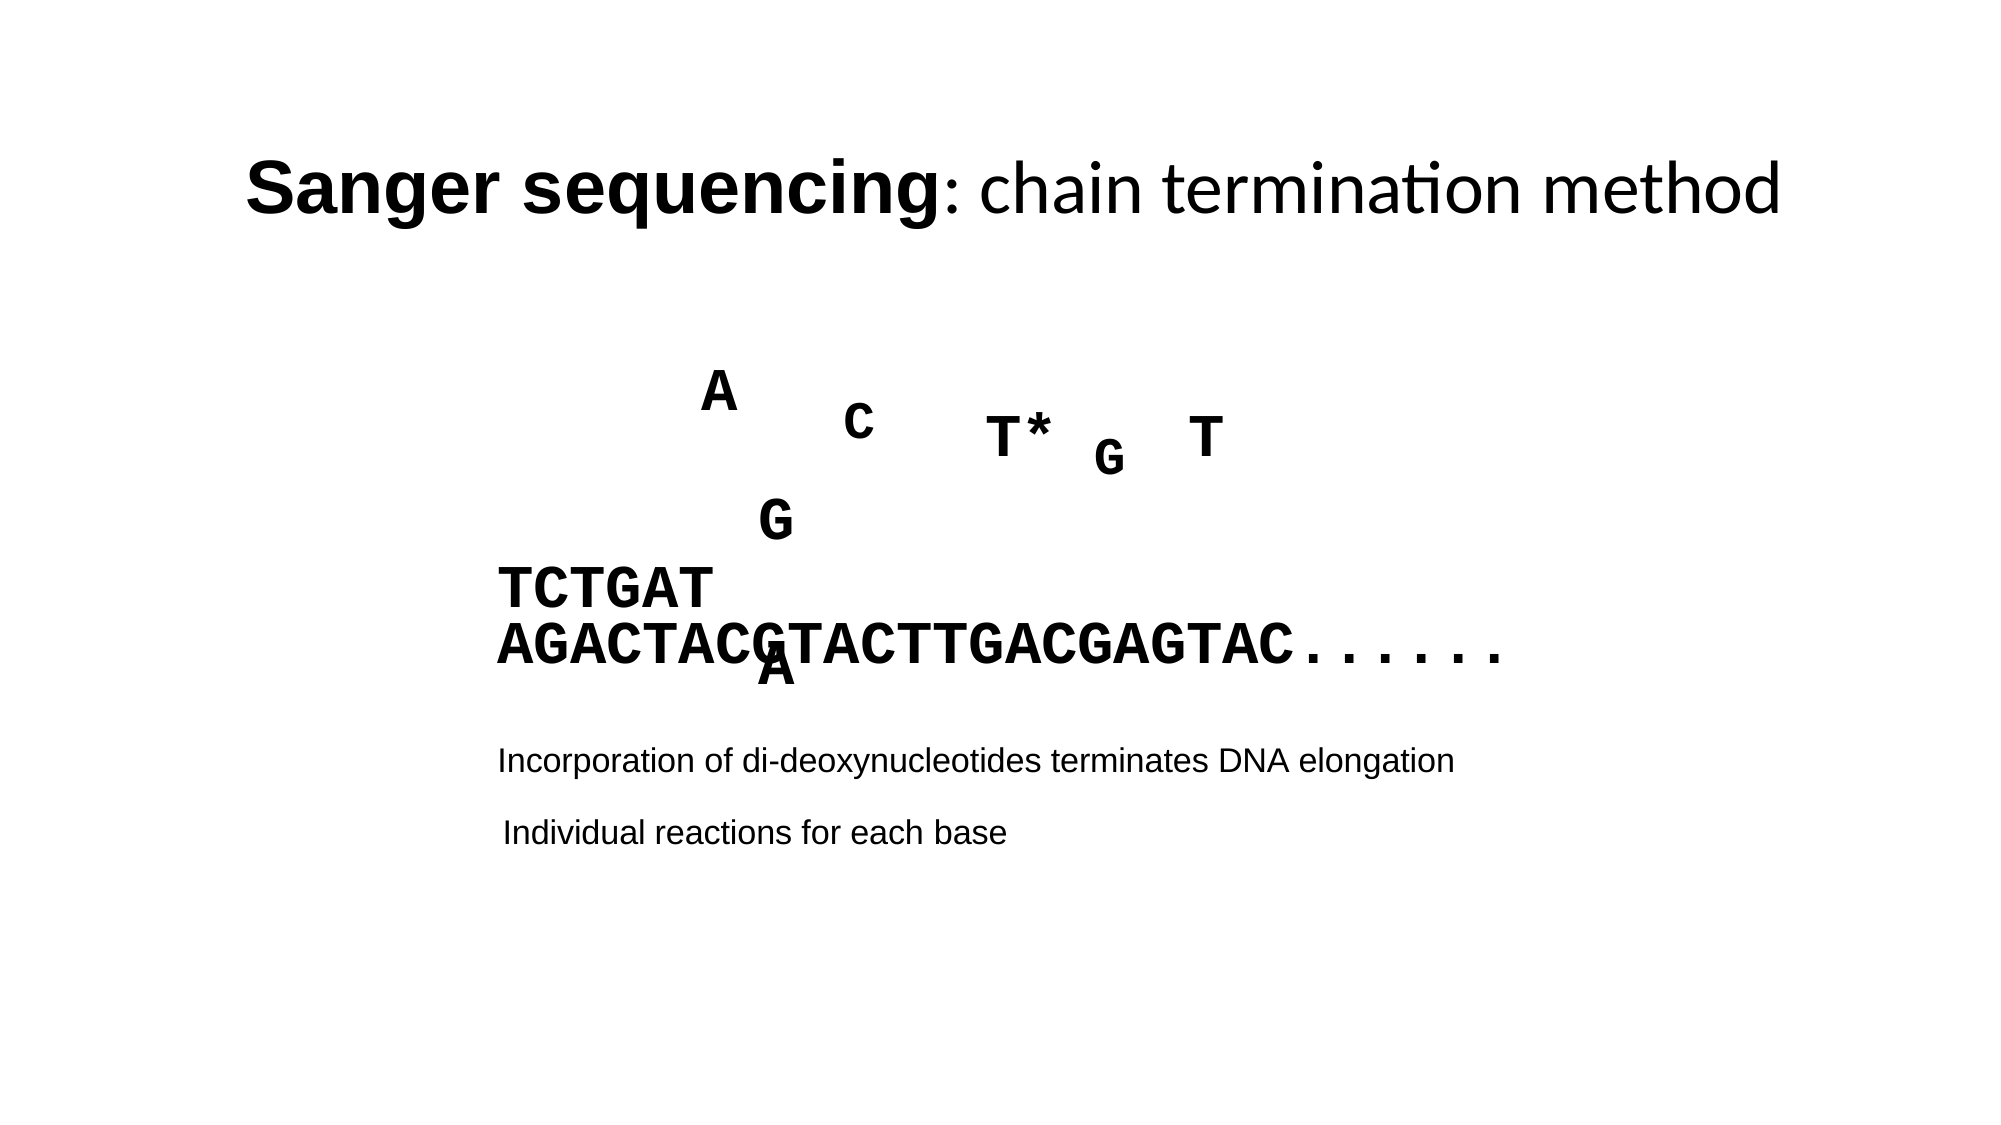

# Sanger sequencing: chain termination method
A	C
G	A
T* G T
TCTGAT  AGACTACGTACTTGACGAGTAC......
Incorporation of di-deoxynucleotides terminates DNA elongation
Individual reactions for each base